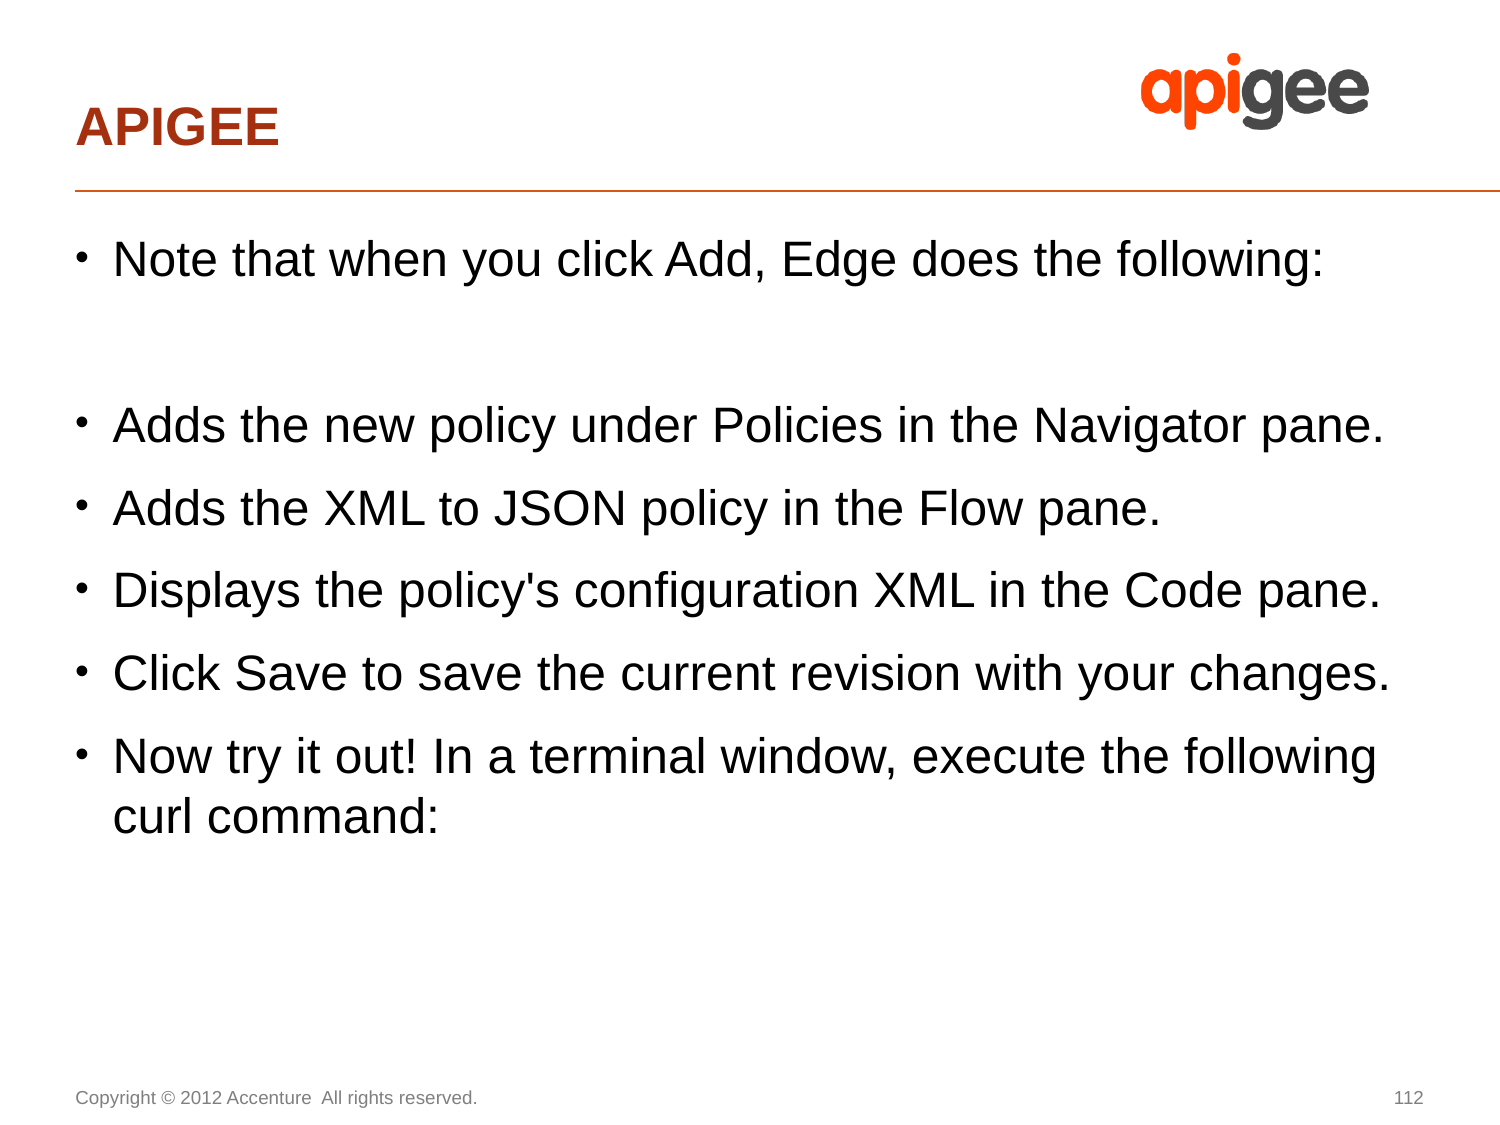

# APIGEE
Note that when you click Add, Edge does the following:

Adds the new policy under Policies in the Navigator pane.
Adds the XML to JSON policy in the Flow pane.
Displays the policy's configuration XML in the Code pane.
Click Save to save the current revision with your changes.
Now try it out! In a terminal window, execute the following curl command: